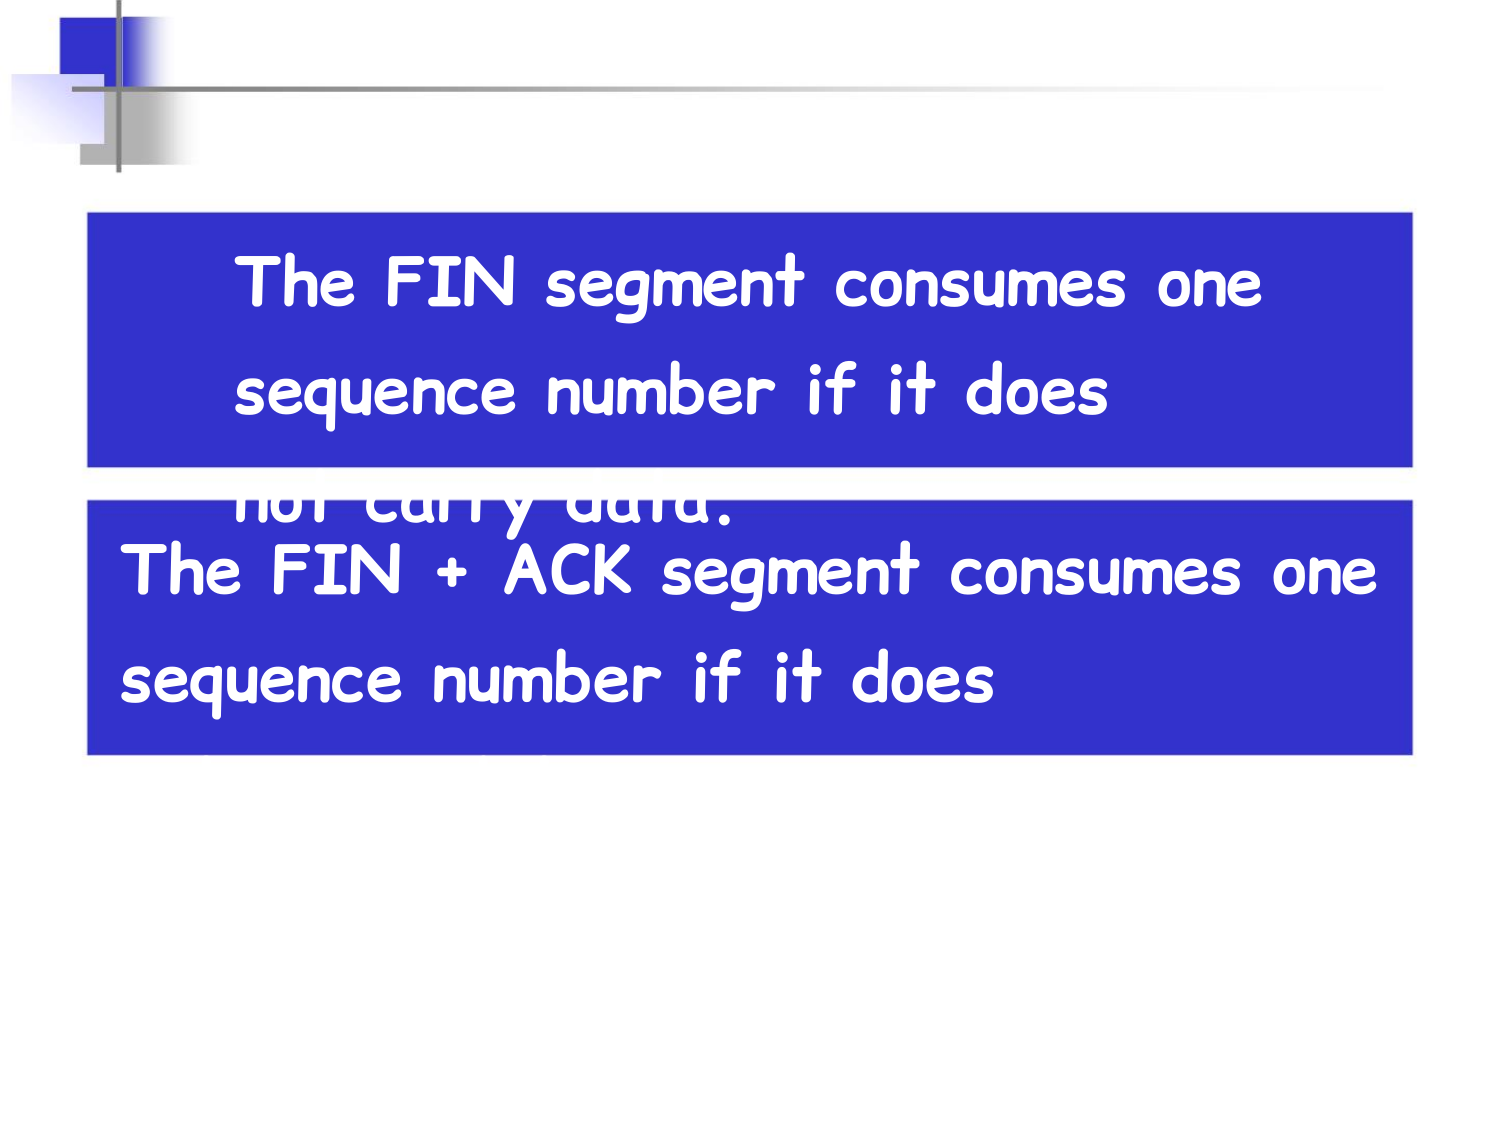

The FIN segment consumes one
sequence number if it does
not carry data.
The FIN + ACK segment consumes one
sequence number if it does
not carry data.